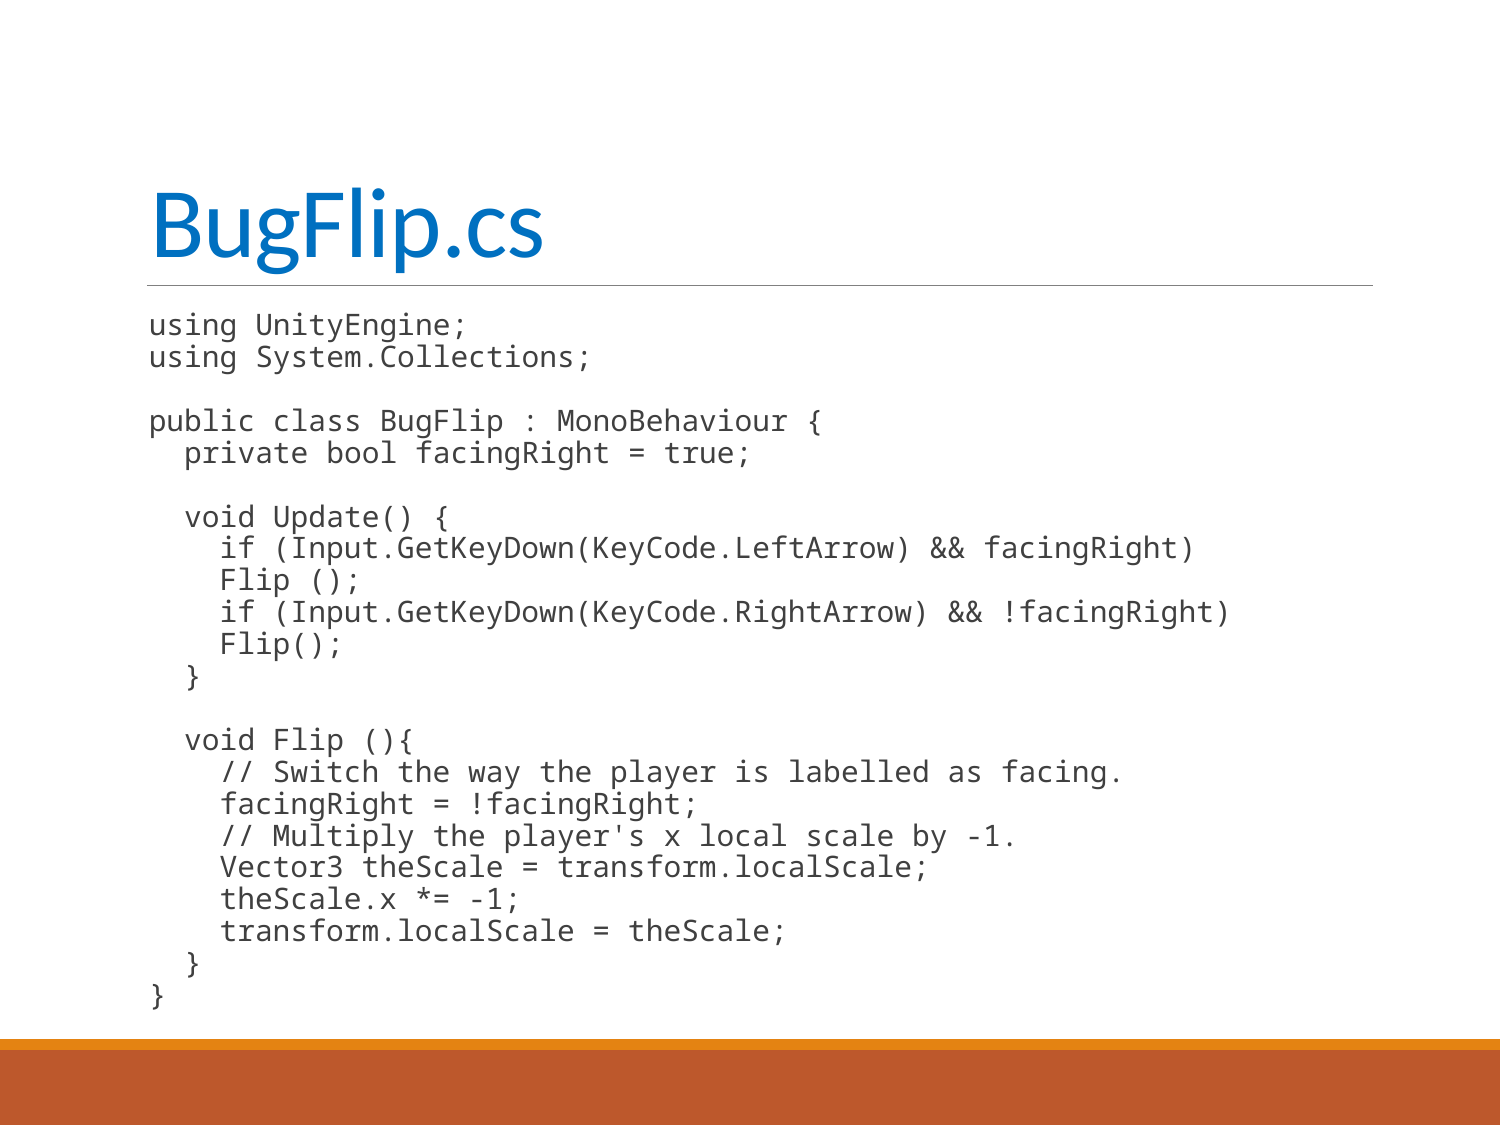

# BugFlip.cs
using UnityEngine;
using System.Collections;

public class BugFlip : MonoBehaviour {
  private bool facingRight = true;

  void Update() {
    if (Input.GetKeyDown(KeyCode.LeftArrow) && facingRight)
    Flip ();
    if (Input.GetKeyDown(KeyCode.RightArrow) && !facingRight)
    Flip();
  }

  void Flip (){
    // Switch the way the player is labelled as facing.
    facingRight = !facingRight;
    // Multiply the player's x local scale by -1.
    Vector3 theScale = transform.localScale;
    theScale.x *= -1;
    transform.localScale = theScale;
  }
}